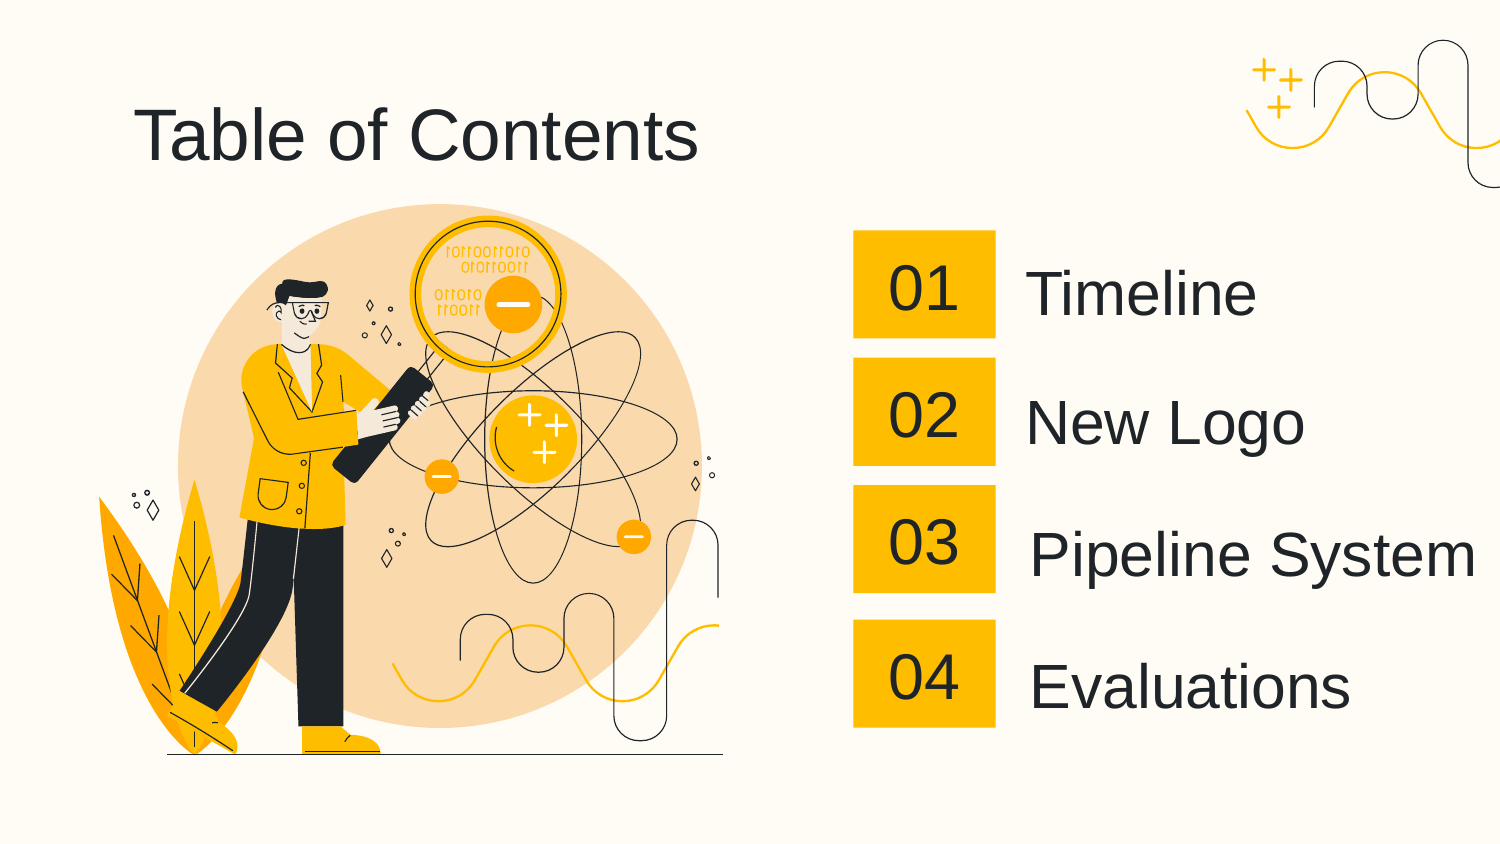

# Table of Contents

Timeline
01
New Logo
02
03
Pipeline System
Evaluations
04